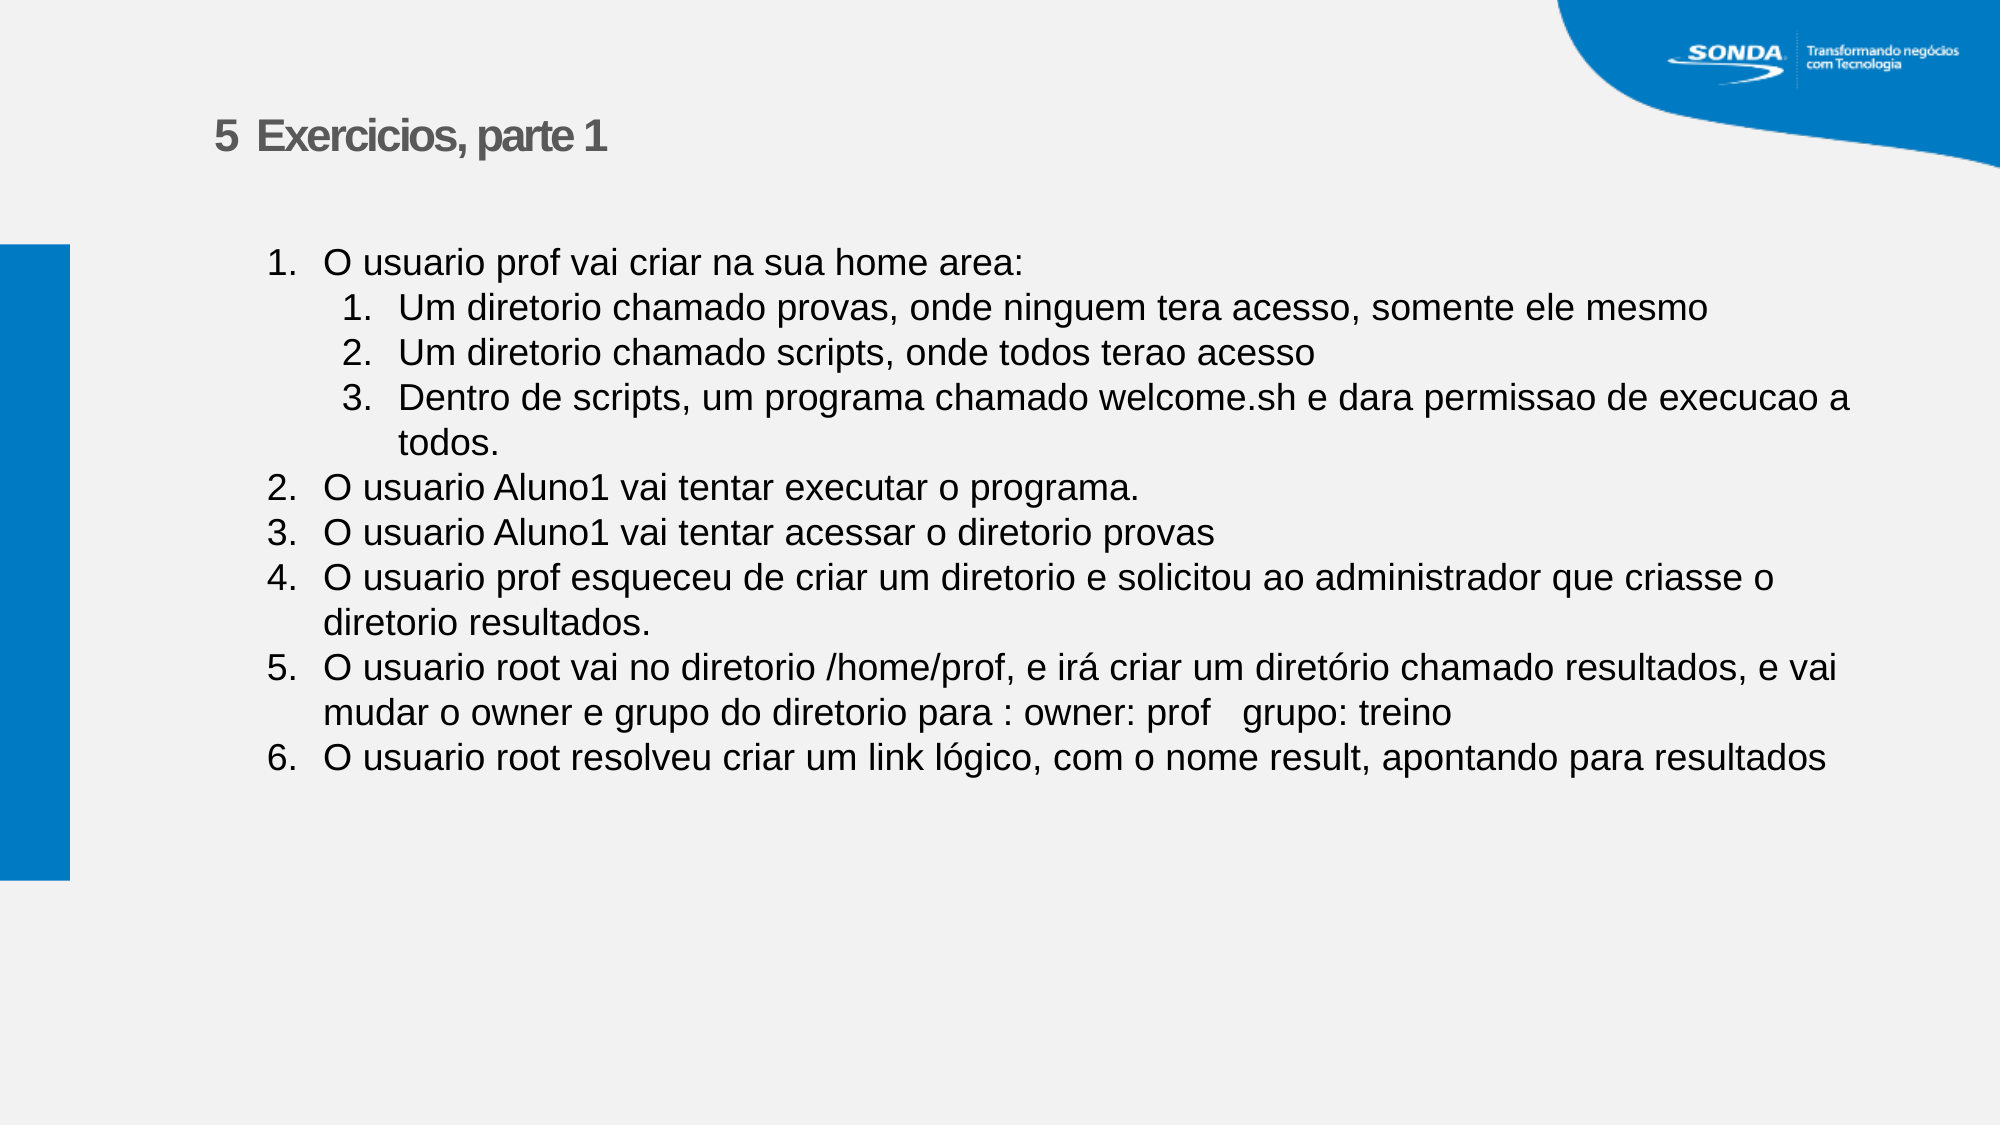

5  Exercicios, parte 1

O usuario prof vai criar na sua home area:
Um diretorio chamado provas, onde ninguem tera acesso, somente ele mesmo
Um diretorio chamado scripts, onde todos terao acesso
Dentro de scripts, um programa chamado welcome.sh e dara permissao de execucao a todos.
O usuario Aluno1 vai tentar executar o programa.
O usuario Aluno1 vai tentar acessar o diretorio provas
O usuario prof esqueceu de criar um diretorio e solicitou ao administrador que criasse o diretorio resultados.
O usuario root vai no diretorio /home/prof, e irá criar um diretório chamado resultados, e vai mudar o owner e grupo do diretorio para : owner: prof   grupo: treino
O usuario root resolveu criar um link lógico, com o nome result, apontando para resultados